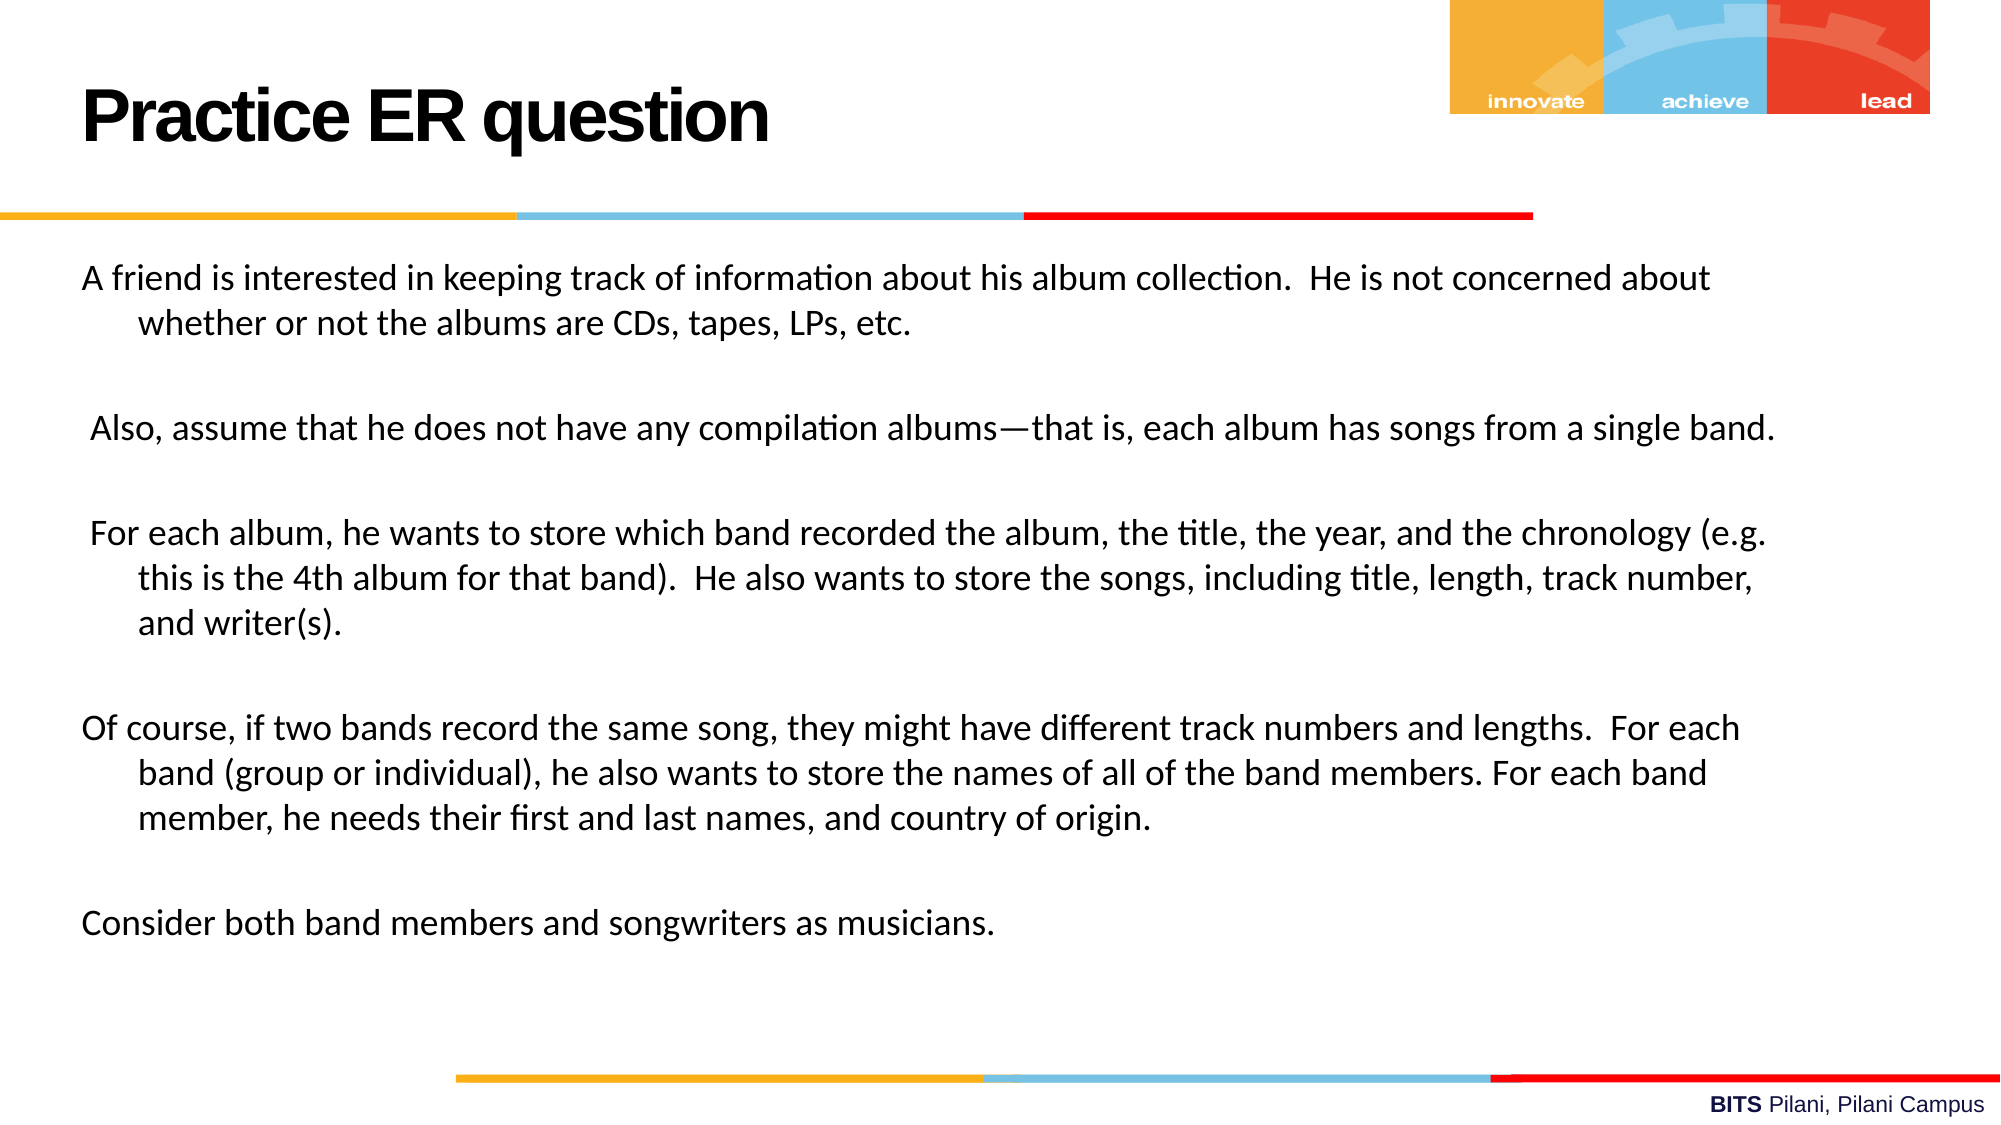

Practice ER question
A friend is interested in keeping track of information about his album collection.  He is not concerned about whether or not the albums are CDs, tapes, LPs, etc.

 Also, assume that he does not have any compilation albums—that is, each album has songs from a single band.

 For each album, he wants to store which band recorded the album, the title, the year, and the chronology (e.g. this is the 4th album for that band).  He also wants to store the songs, including title, length, track number, and writer(s).

Of course, if two bands record the same song, they might have different track numbers and lengths.  For each band (group or individual), he also wants to store the names of all of the band members. For each band member, he needs their first and last names, and country of origin.

Consider both band members and songwriters as musicians.